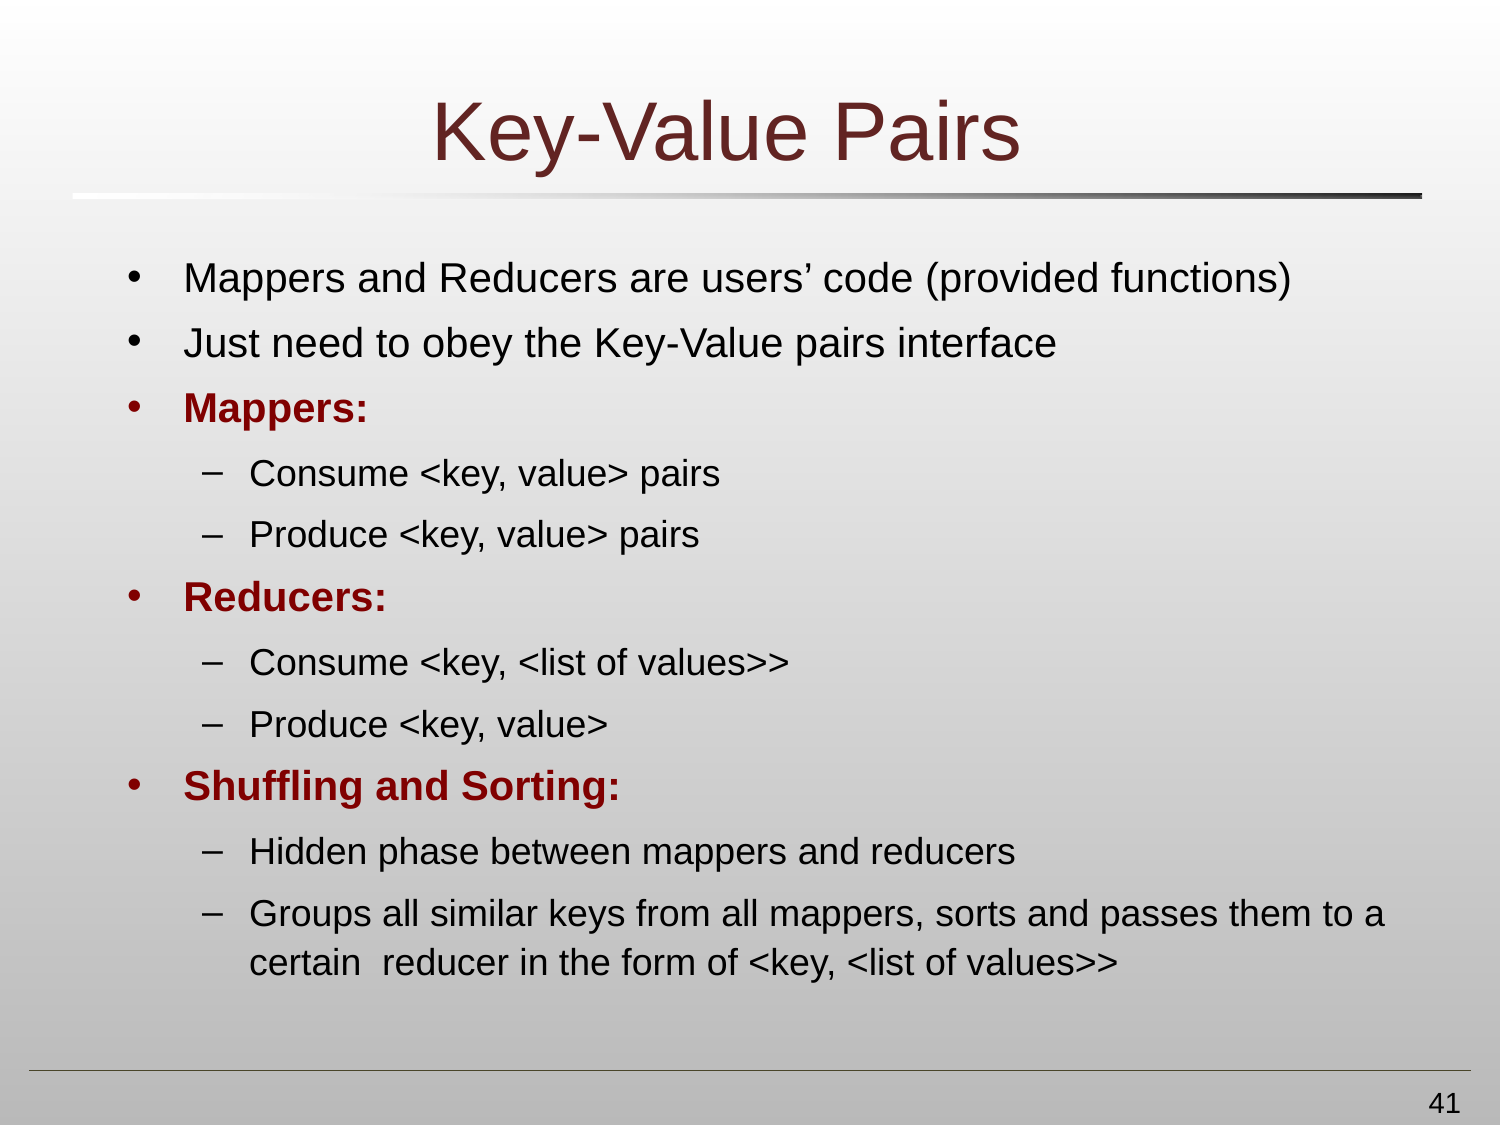

# Key-Value Pairs

Mappers and Reducers are users’ code (provided functions)
Just need to obey the Key-Value pairs interface
Mappers:
Consume <key, value> pairs
Produce <key, value> pairs
Reducers:
Consume <key, <list of values>>
Produce <key, value>
Shuffling and Sorting:
Hidden phase between mappers and reducers
Groups all similar keys from all mappers, sorts and passes them to a certain  reducer in the form of <key, <list of values>>

41